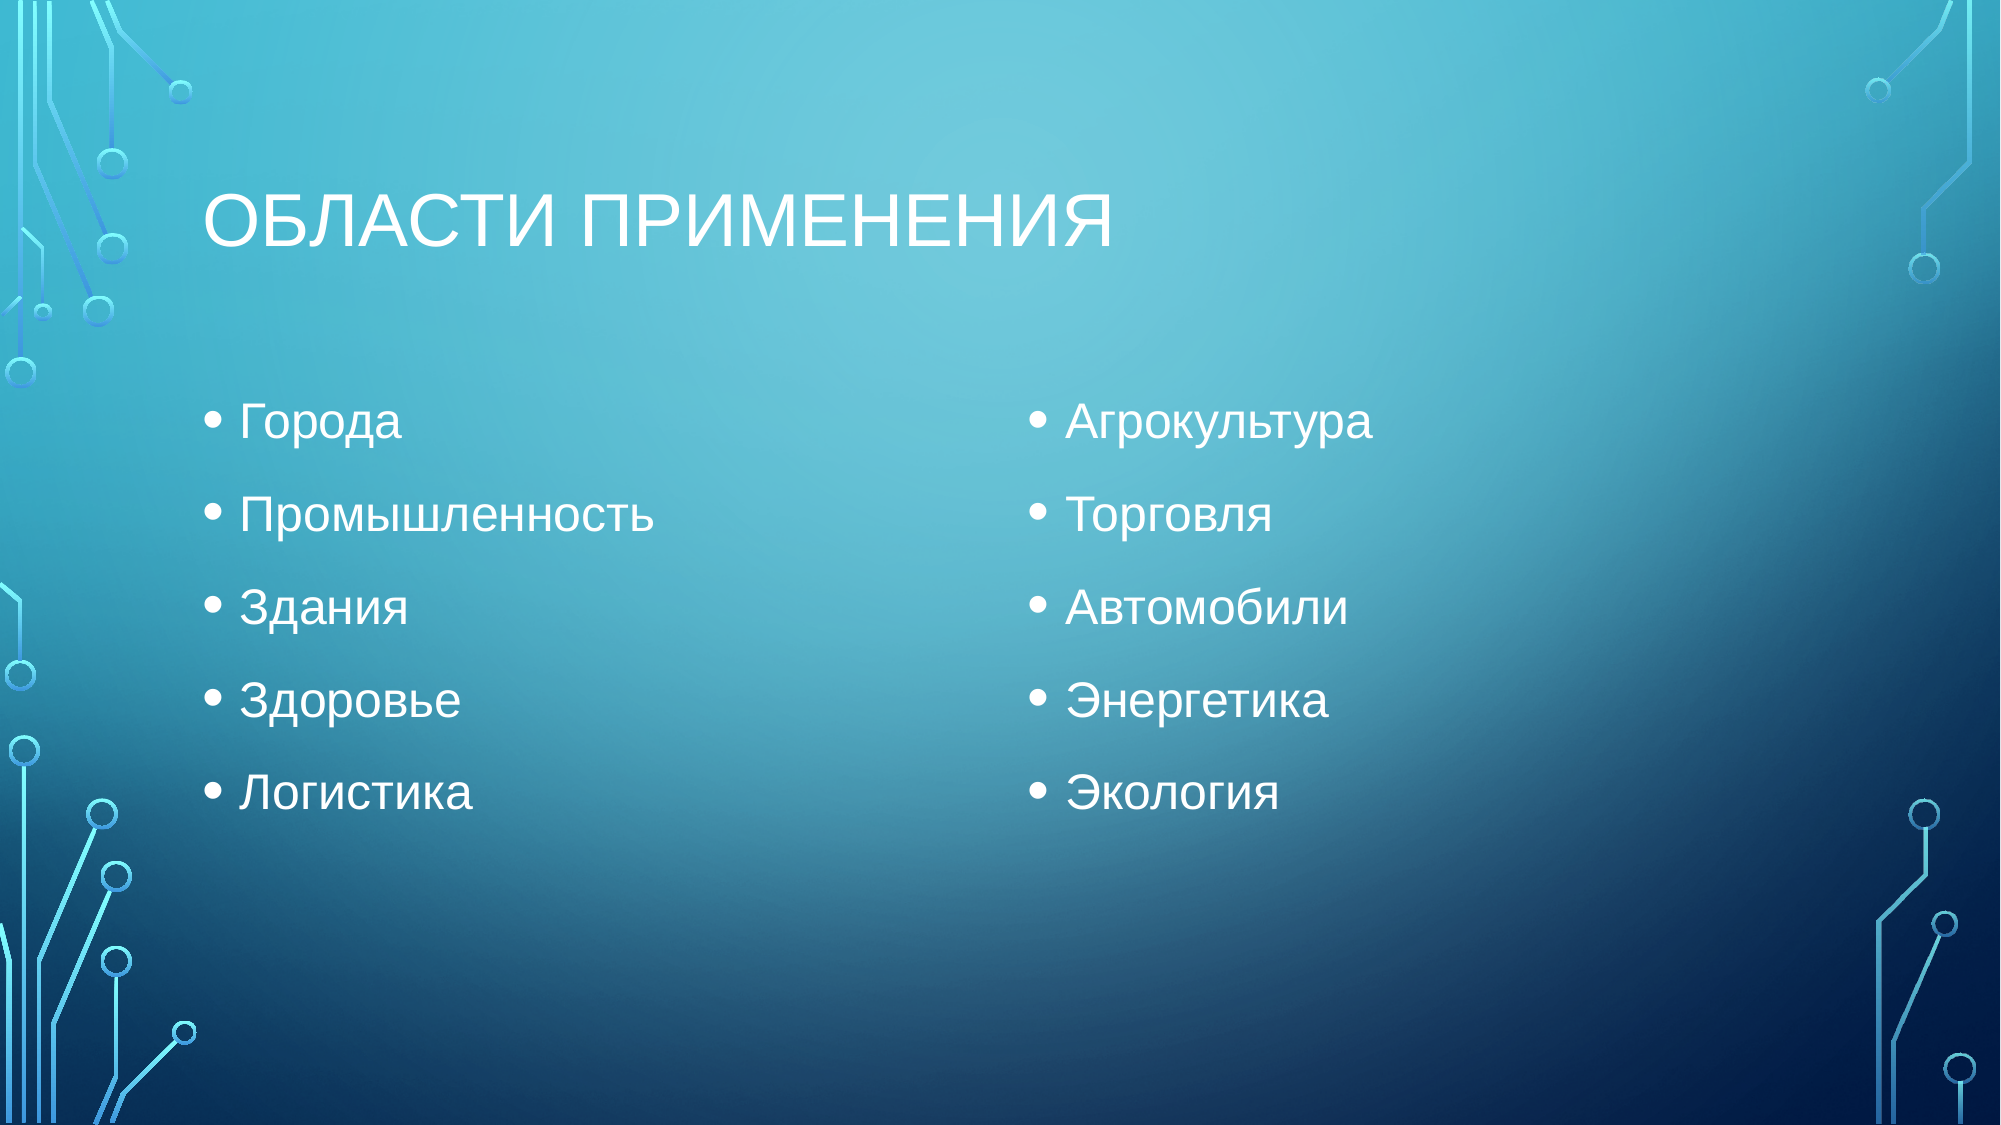

# Области применения
Города
Промышленность
Здания
Здоровье
Логистика
Агрокультура
Торговля
Автомобили
Энергетика
Экология